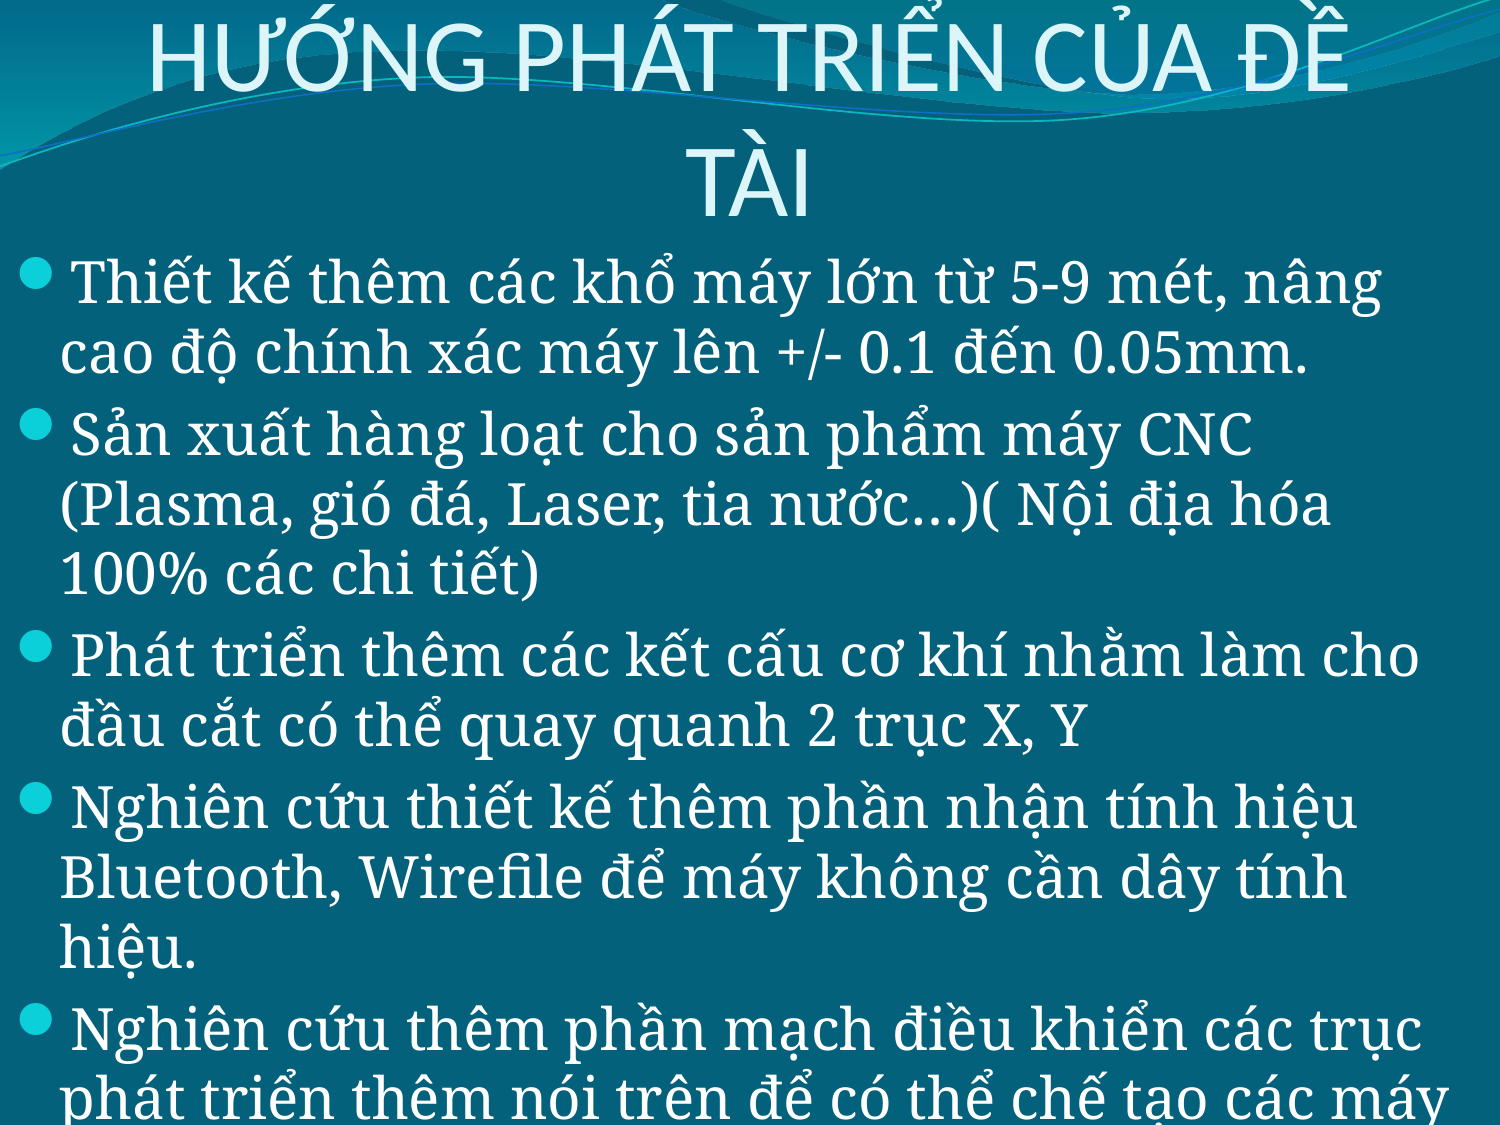

# HƯỚNG PHÁT TRIỂN CỦA ĐỀ TÀI
Thiết kế thêm các khổ máy lớn từ 5-9 mét, nâng cao độ chính xác máy lên +/- 0.1 đến 0.05mm.
Sản xuất hàng loạt cho sản phẩm máy CNC (Plasma, gió đá, Laser, tia nước…)( Nội địa hóa 100% các chi tiết)
Phát triển thêm các kết cấu cơ khí nhằm làm cho đầu cắt có thể quay quanh 2 trục X, Y
Nghiên cứu thiết kế thêm phần nhận tính hiệu Bluetooth, Wirefile để máy không cần dây tính hiệu.
Nghiên cứu thêm phần mạch điều khiển các trục phát triển thêm nói trên để có thể chế tạo các máy cắt CNC 4 truc, 5 trục nhằm gia công được trên các bề mặt 4D, 5D.